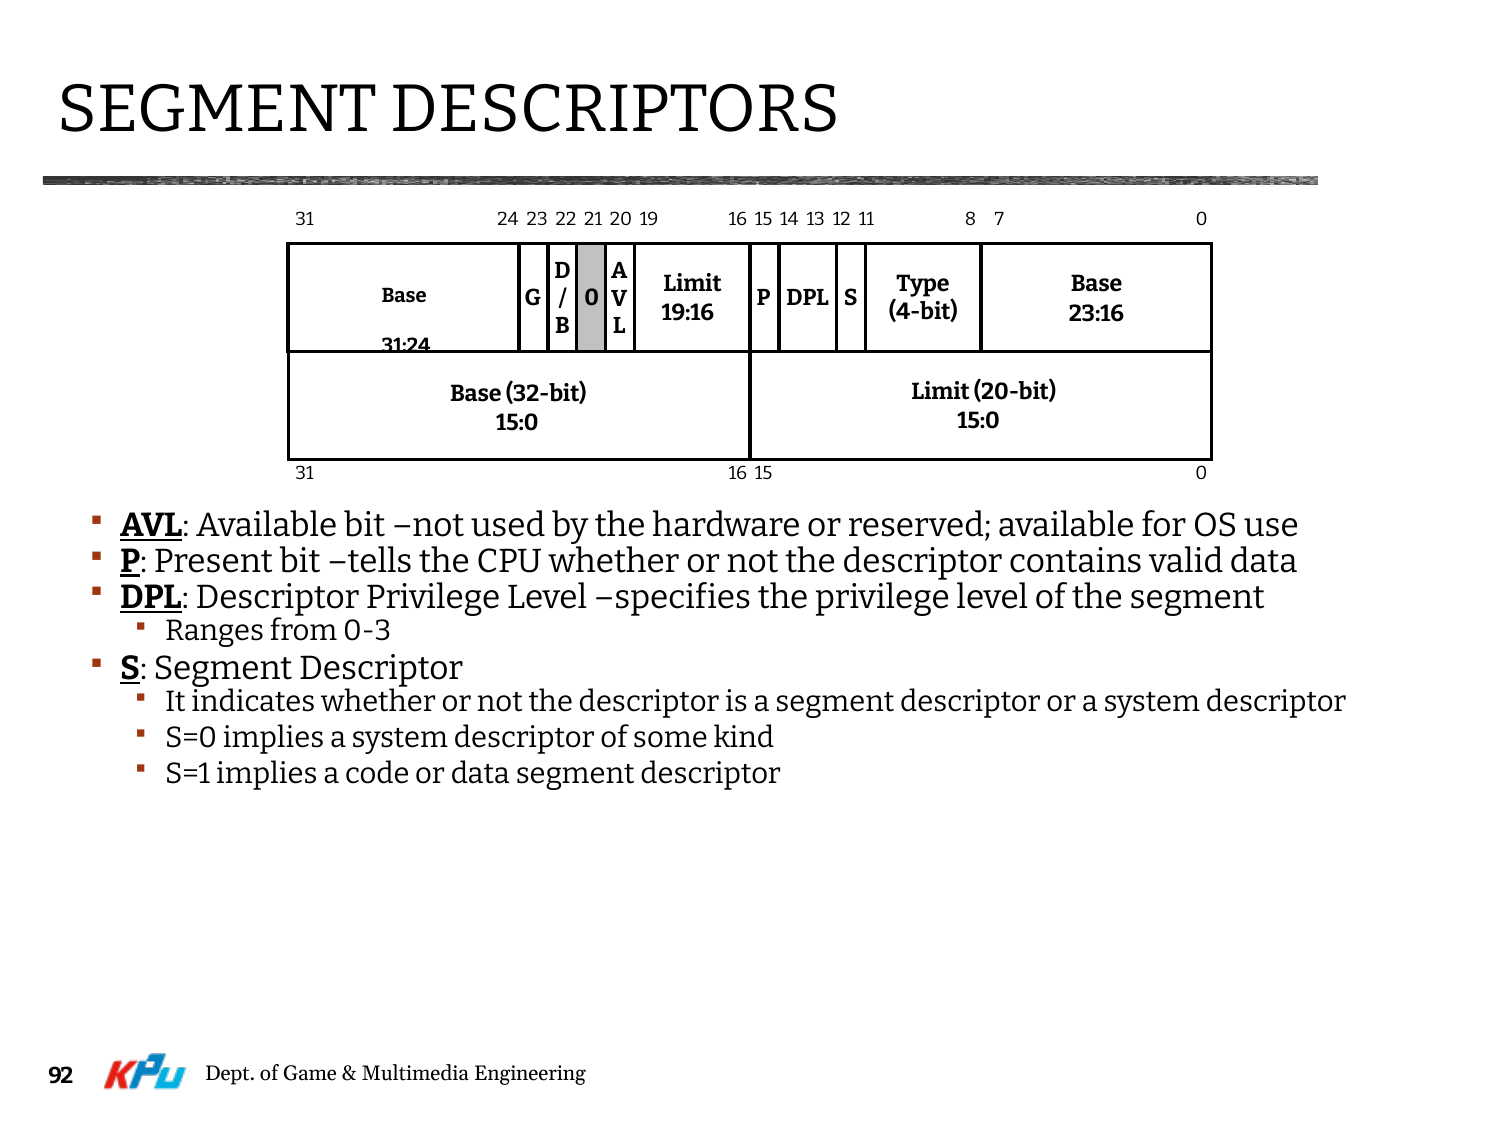

# segment descriptors
31	242322212019	161514131211	87	0

D
/
B
A
V
L
Limit
19:16
Type
(4-bit)
Base
23:16

DPL
G
P
S
Base
31:24
0

Limit (20-bit)
15:0
Base (32-bit)
15:0
31	1615	0
AVL: Available bit –not used by the hardware or reserved; available for OS use
P: Present bit –tells the CPU whether or not the descriptor contains valid data
DPL: Descriptor Privilege Level –specifies the privilege level of the segment
Ranges from 0-3
S: Segment Descriptor
It indicates whether or not the descriptor is a segment descriptor or a system descriptor
S=0 implies a system descriptor of some kind
S=1 implies a code or data segment descriptor
Dept. of Game & Multimedia Engineering
92